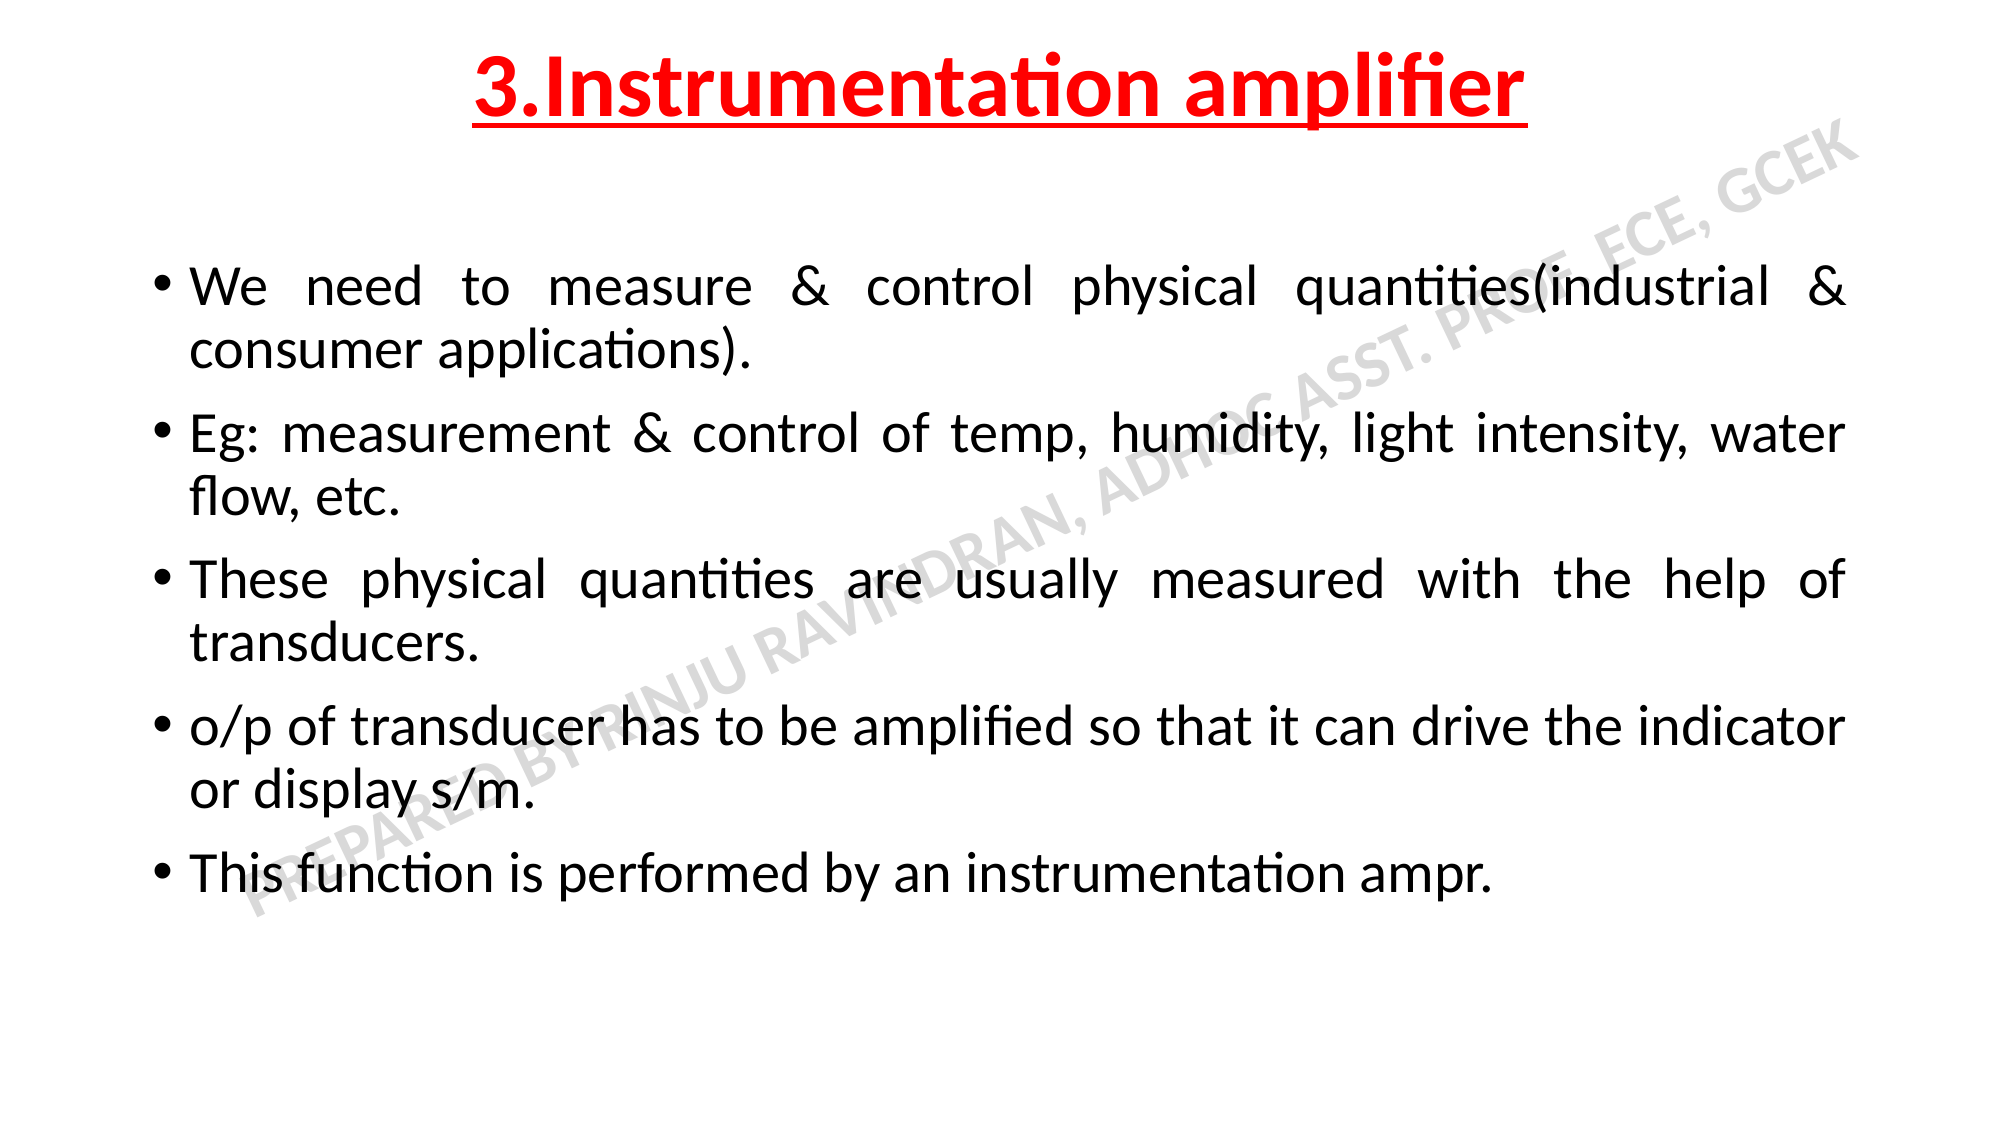

# 3.Instrumentation amplifier
We need to measure & control physical quantities(industrial & consumer applications).
Eg: measurement & control of temp, humidity, light intensity, water flow, etc.
These physical quantities are usually measured with the help of transducers.
o/p of transducer has to be amplified so that it can drive the indicator or display s/m.
This function is performed by an instrumentation ampr.